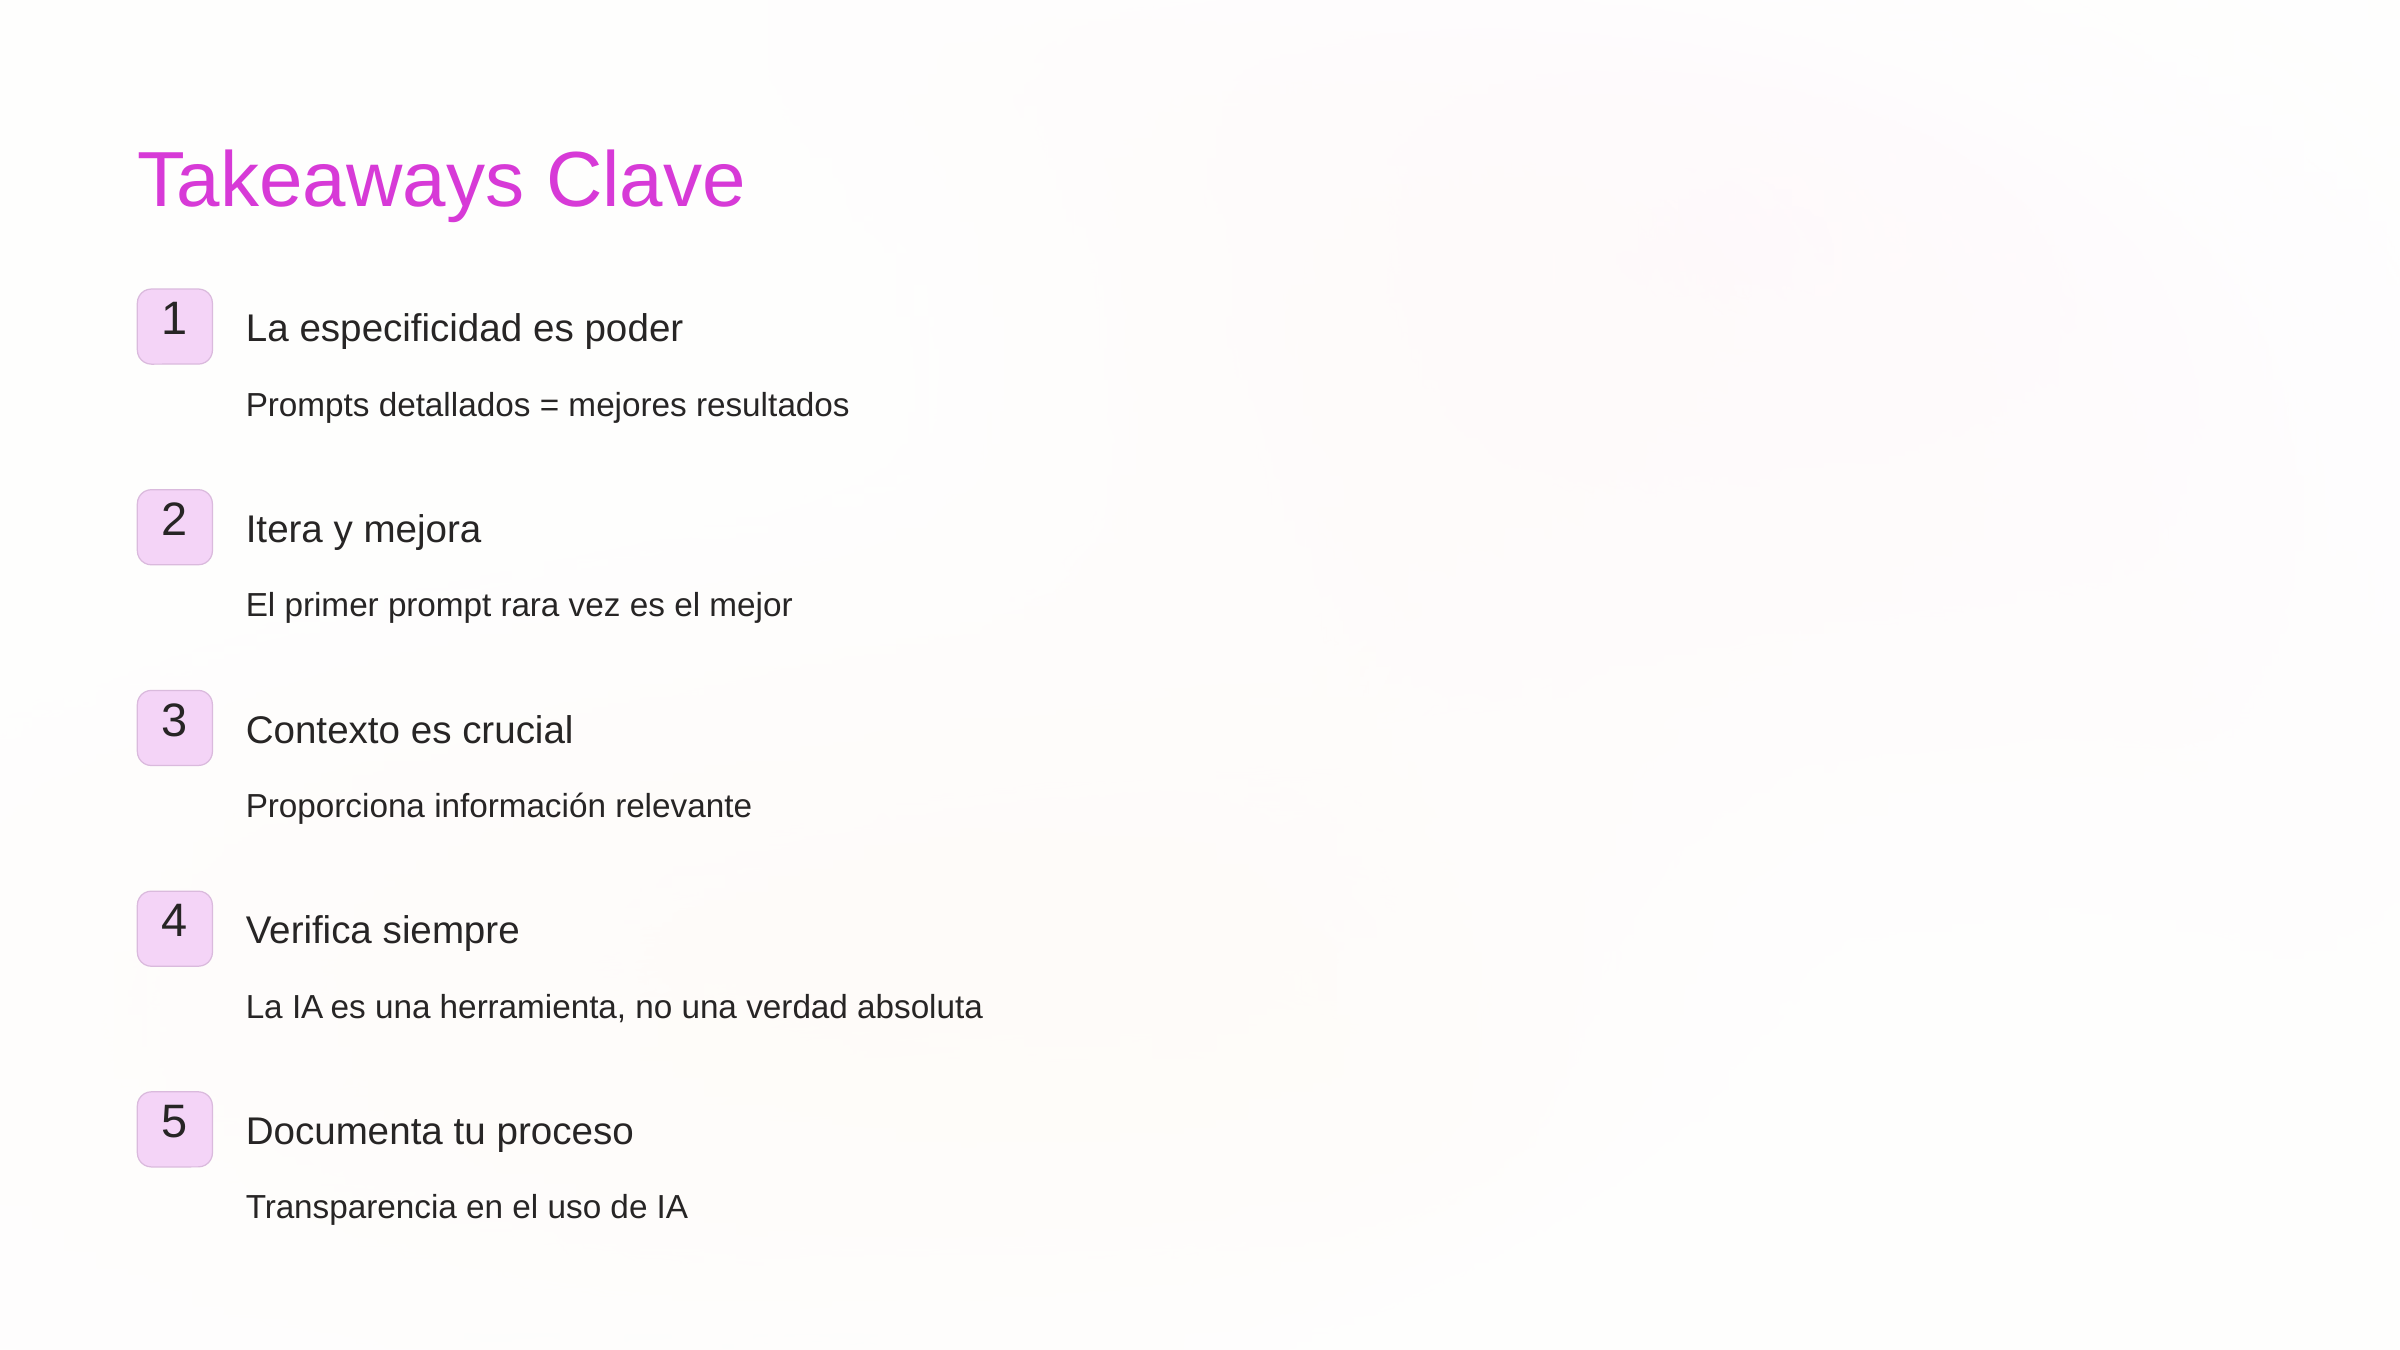

Takeaways Clave

1
La especificidad es poder
Prompts detallados = mejores resultados

2
Itera y mejora
El primer prompt rara vez es el mejor

3
Contexto es crucial
Proporciona información relevante

4
Verifica siempre
La IA es una herramienta, no una verdad absoluta

5
Documenta tu proceso
Transparencia en el uso de IA